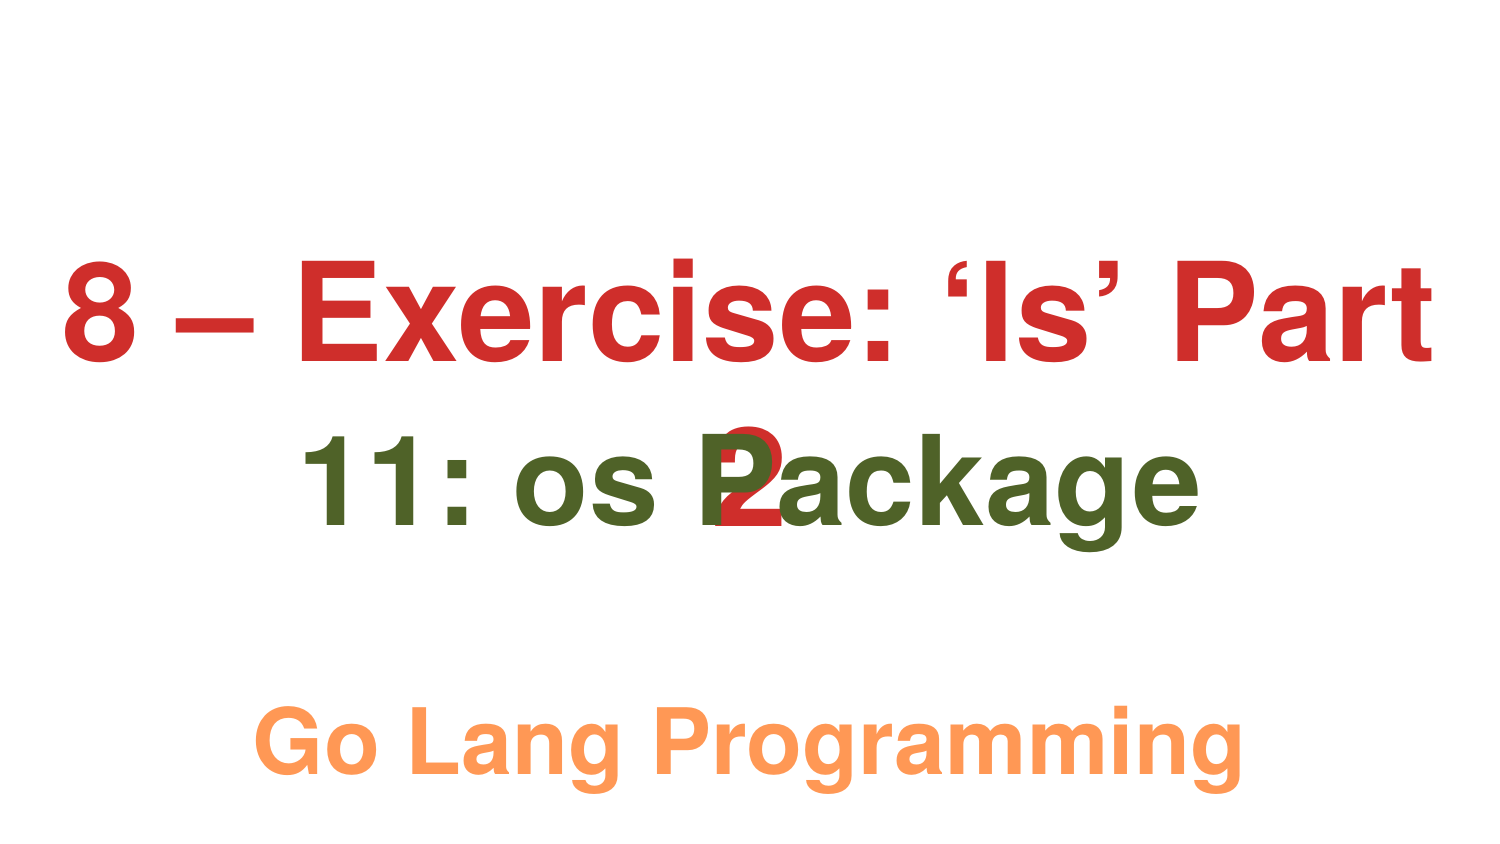

8 – Exercise: ‘ls’ Part 2
11: os Package
Go Lang Programming